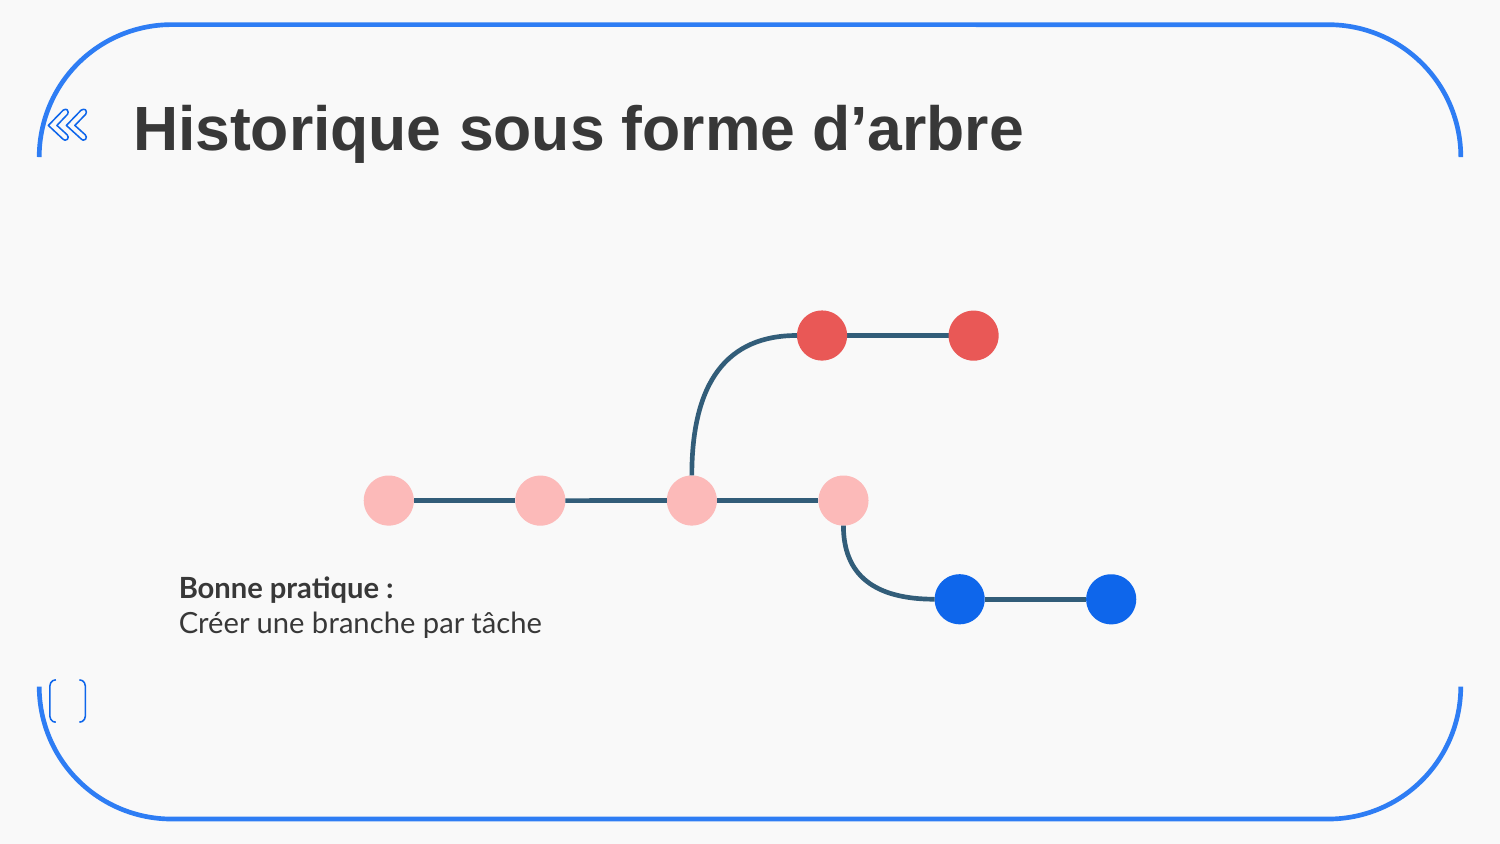

# Historique sous forme d’arbre

Bonne pratique :
Créer une branche par tâche